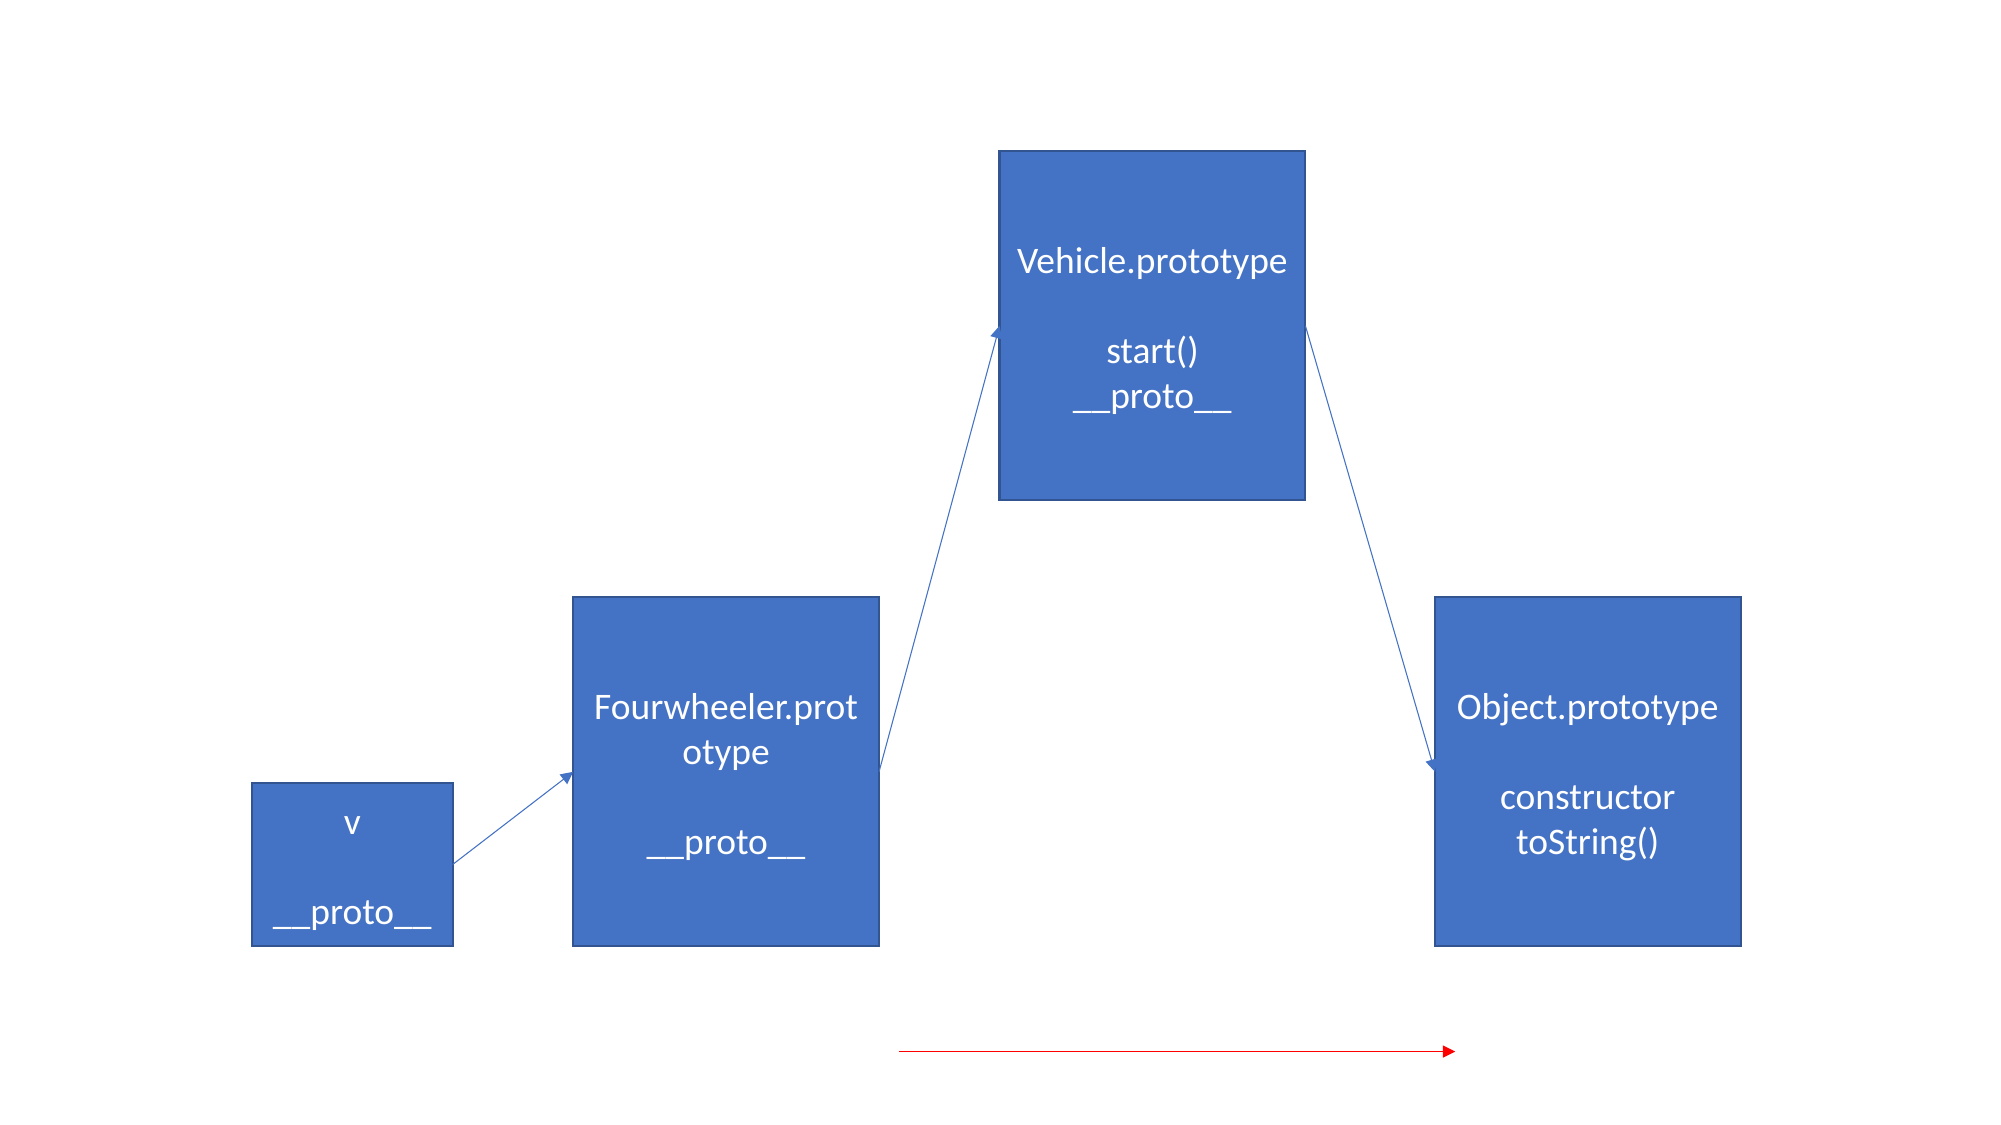

Vehicle.prototype

start()
__proto__
Fourwheeler.prototype

__proto__
Object.prototype

constructor
toString()
v

__proto__